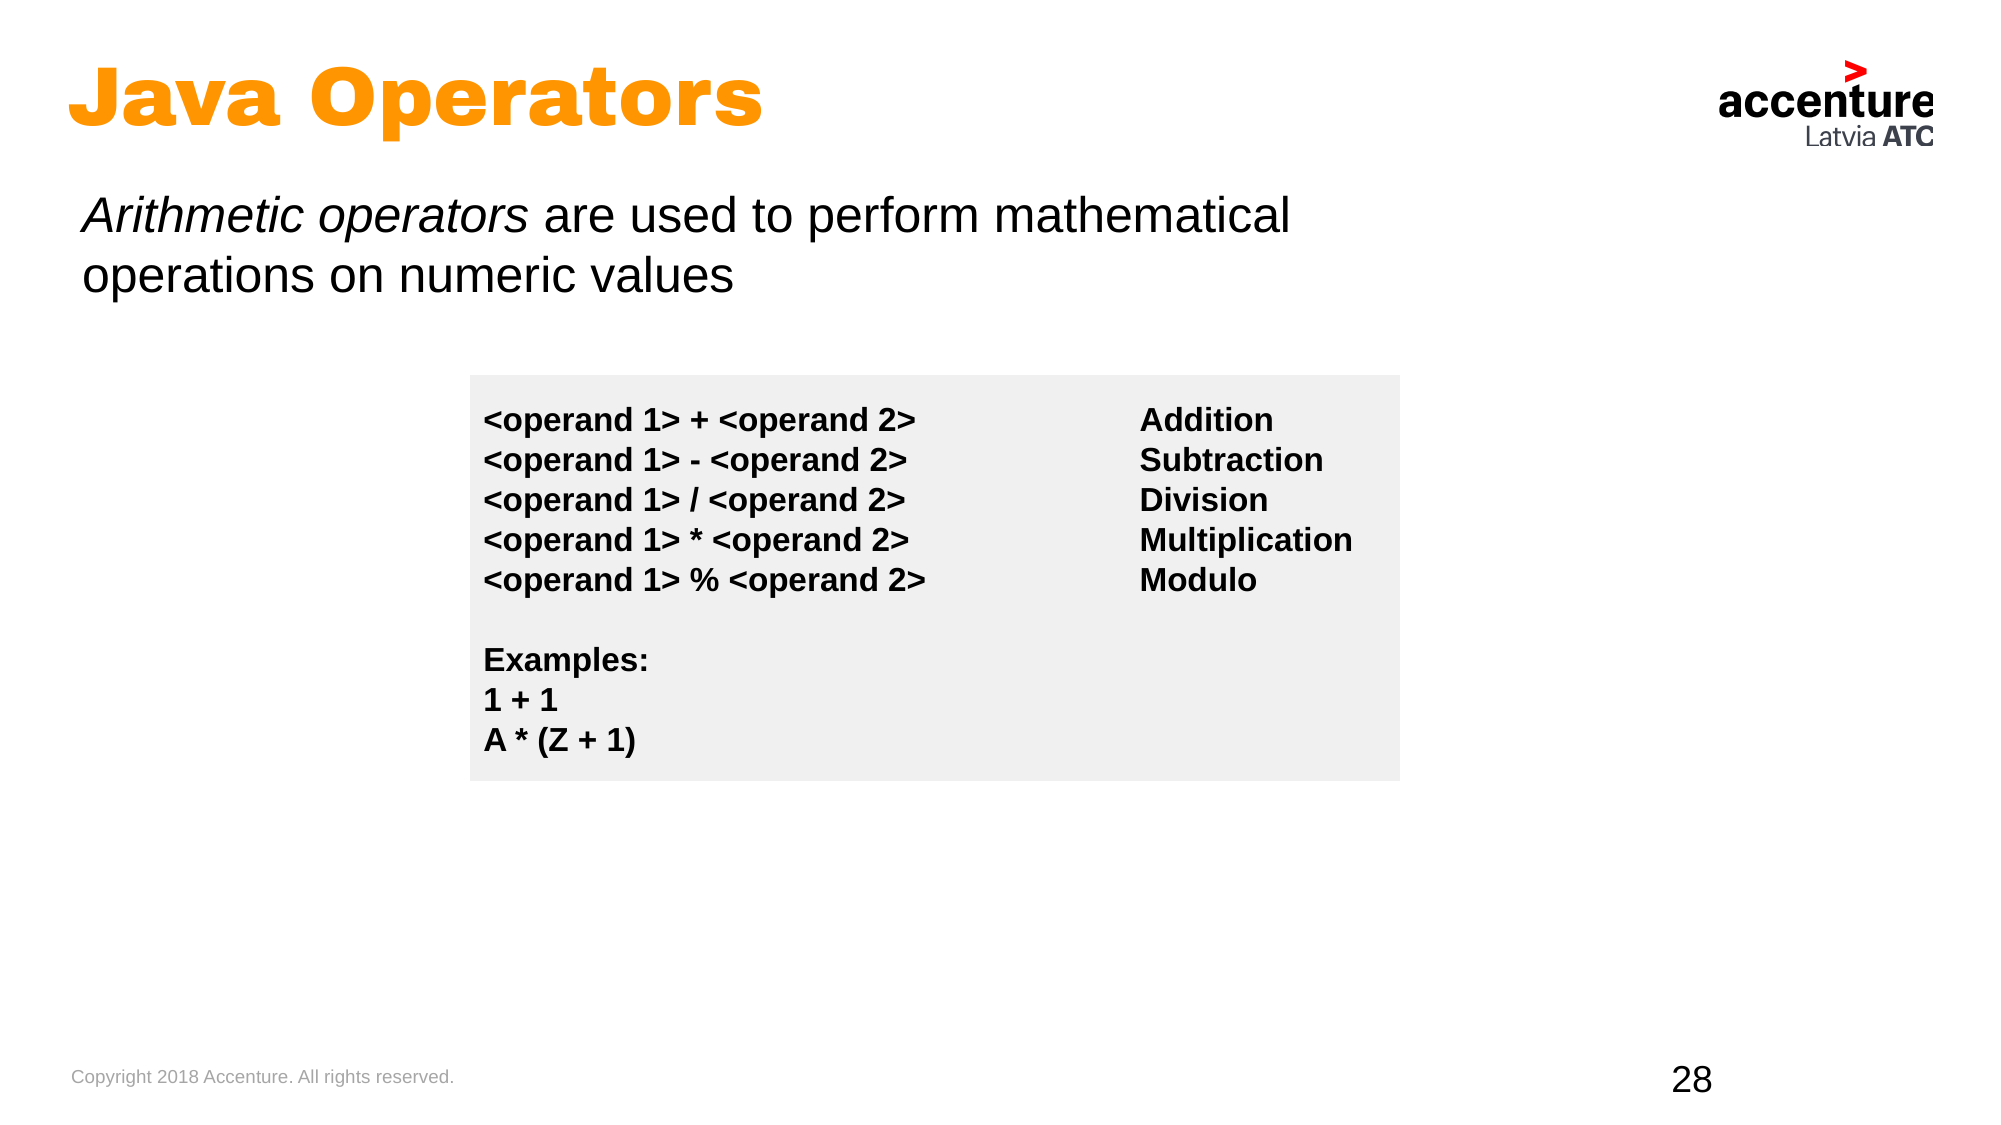

Java Operators
Arithmetic operators are used to perform mathematical operations on numeric values

<operand 1> + <operand 2>		Addition
<operand 1> - <operand 2>		Subtraction
<operand 1> / <operand 2>		Division
<operand 1> * <operand 2> 	 	Multiplication
<operand 1> % <operand 2>		Modulo

Examples:
1 + 1
A * (Z + 1)

28